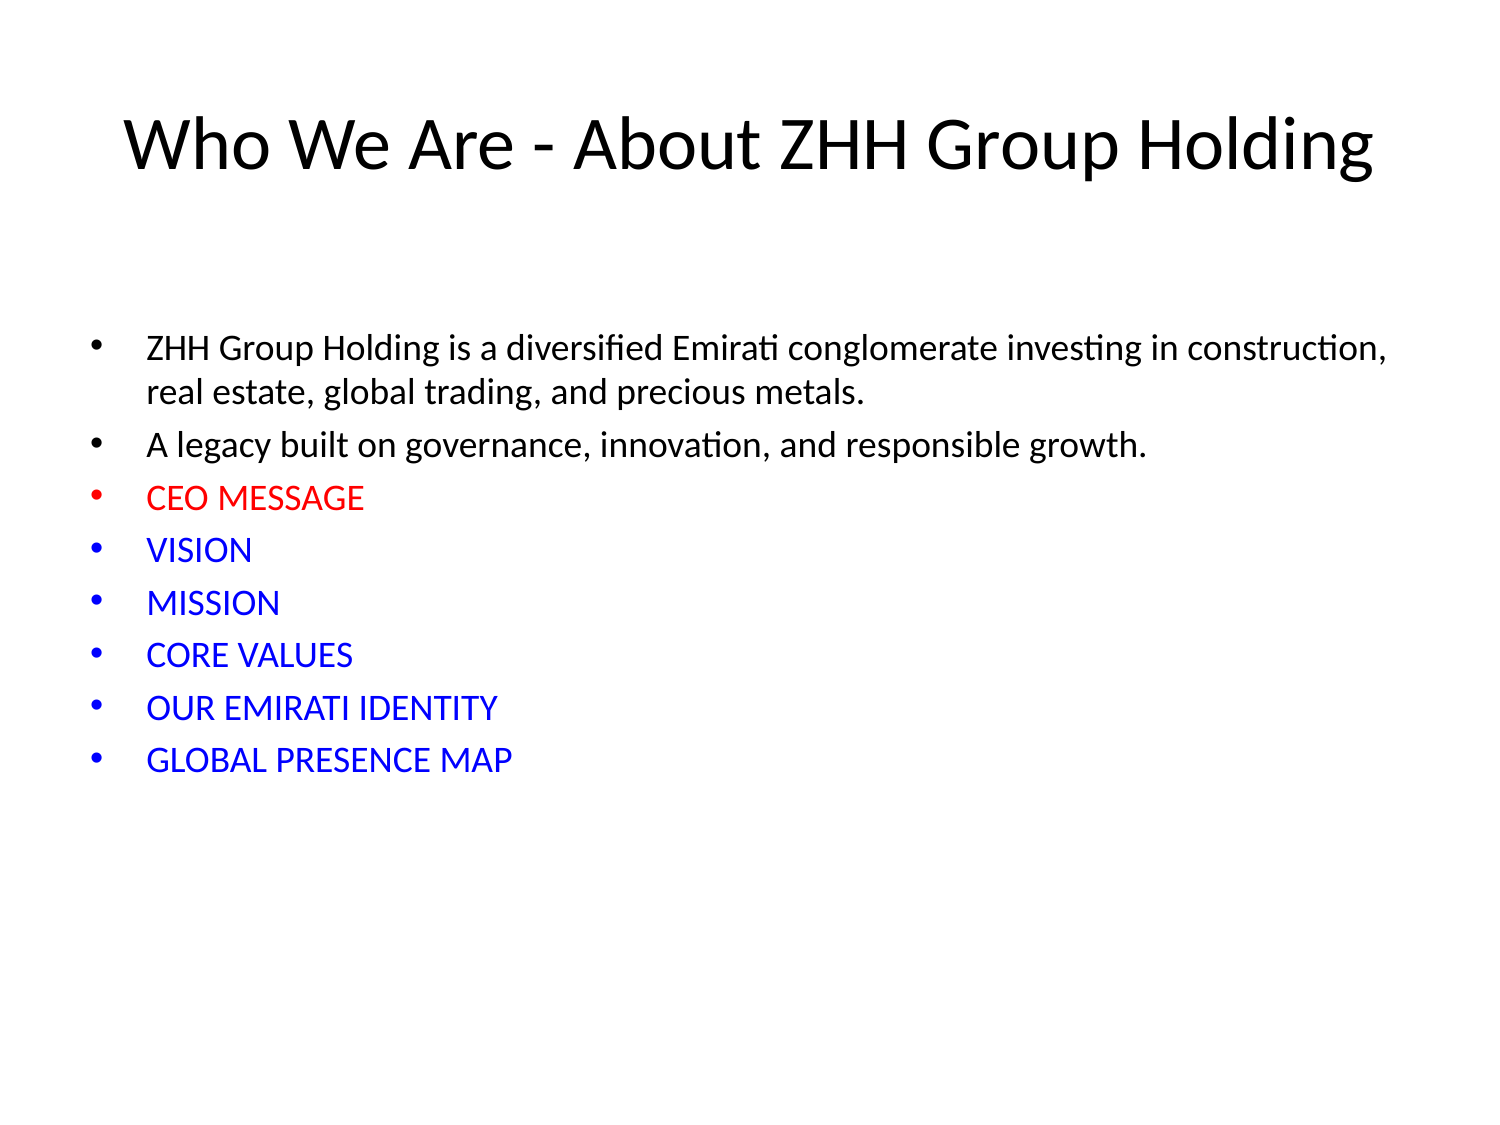

# Who We Are - About ZHH Group Holding

ZHH Group Holding is a diversified Emirati conglomerate investing in construction, real estate, global trading, and precious metals.
A legacy built on governance, innovation, and responsible growth.
CEO MESSAGE
VISION
MISSION
CORE VALUES
OUR EMIRATI IDENTITY
GLOBAL PRESENCE MAP